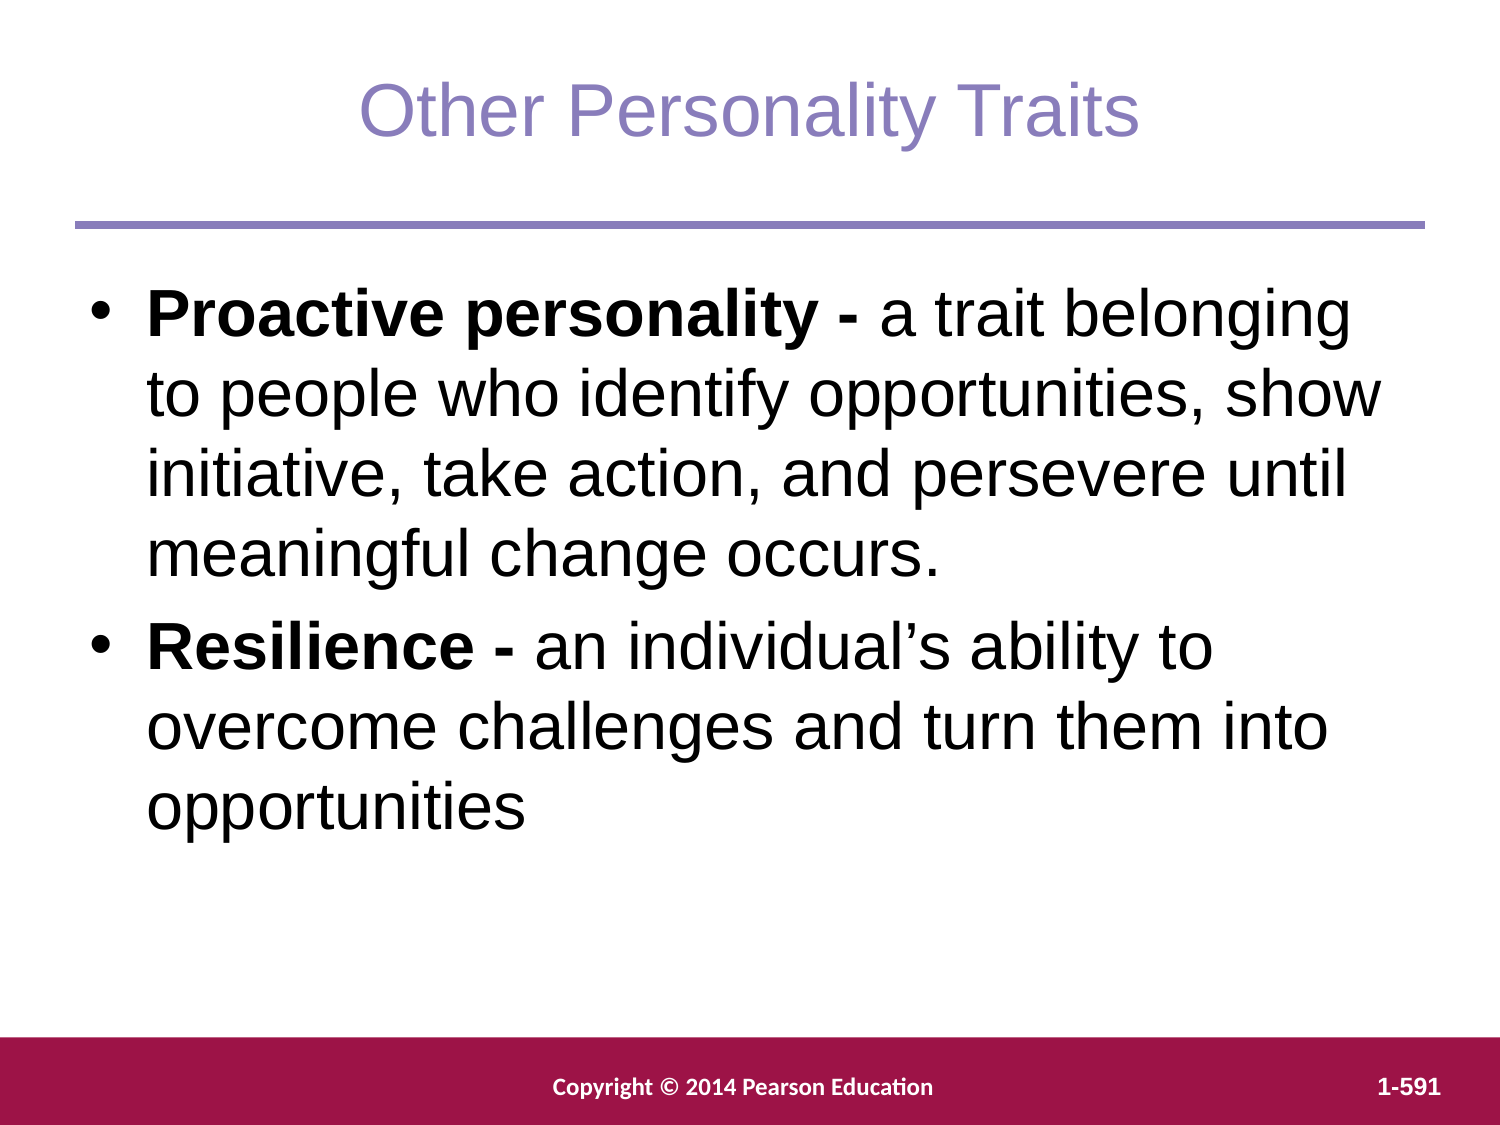

Other Personality Traits
Proactive personality - a trait belonging to people who identify opportunities, show initiative, take action, and persevere until meaningful change occurs.
Resilience - an individual’s ability to overcome challenges and turn them into opportunities